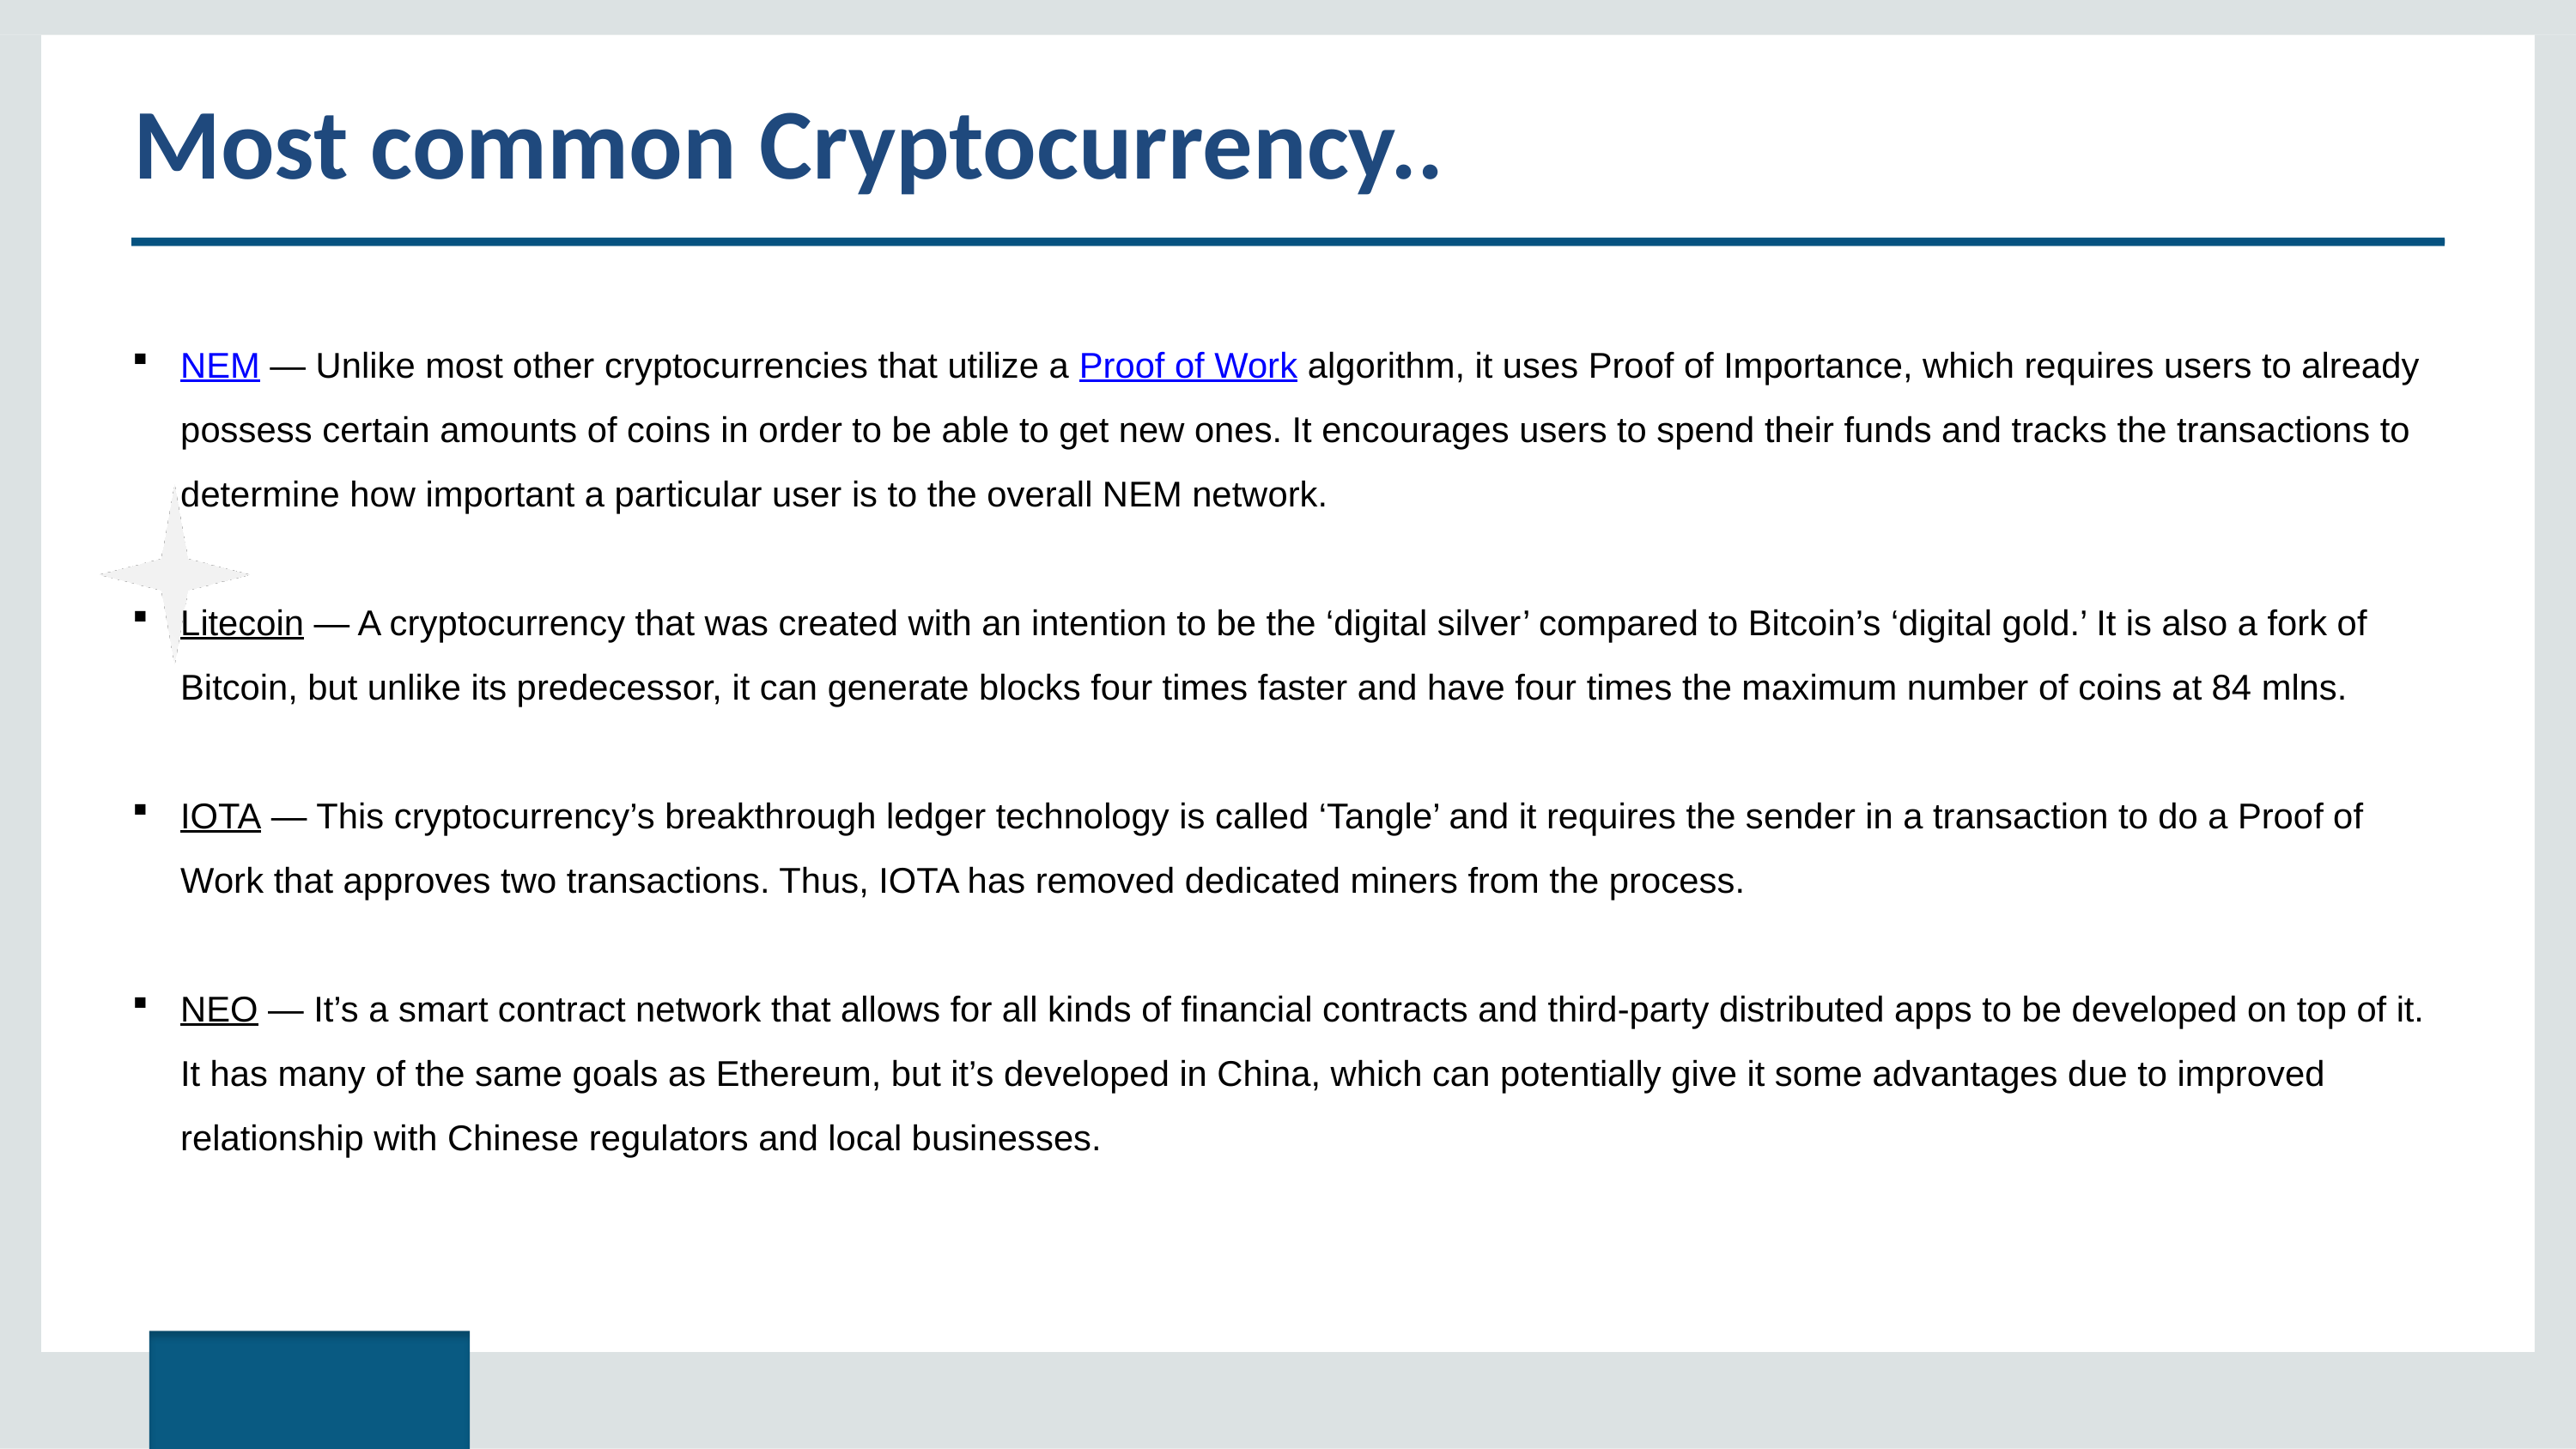

# Most common Cryptocurrency..

NEM — Unlike most other cryptocurrencies that utilize a Proof of Work algorithm, it uses Proof of Importance, which requires users to already possess certain amounts of coins in order to be able to get new ones. It encourages users to spend their funds and tracks the transactions to determine how important a particular user is to the overall NEM network.

Litecoin — A cryptocurrency that was created with an intention to be the ‘digital silver’ compared to Bitcoin’s ‘digital gold.’ It is also a fork of Bitcoin, but unlike its predecessor, it can generate blocks four times faster and have four times the maximum number of coins at 84 mlns.

IOTA — This cryptocurrency’s breakthrough ledger technology is called ‘Tangle’ and it requires the sender in a transaction to do a Proof of Work that approves two transactions. Thus, IOTA has removed dedicated miners from the process.

NEO — It’s a smart contract network that allows for all kinds of financial contracts and third-party distributed apps to be developed on top of it. It has many of the same goals as Ethereum, but it’s developed in China, which can potentially give it some advantages due to improved relationship with Chinese regulators and local businesses.